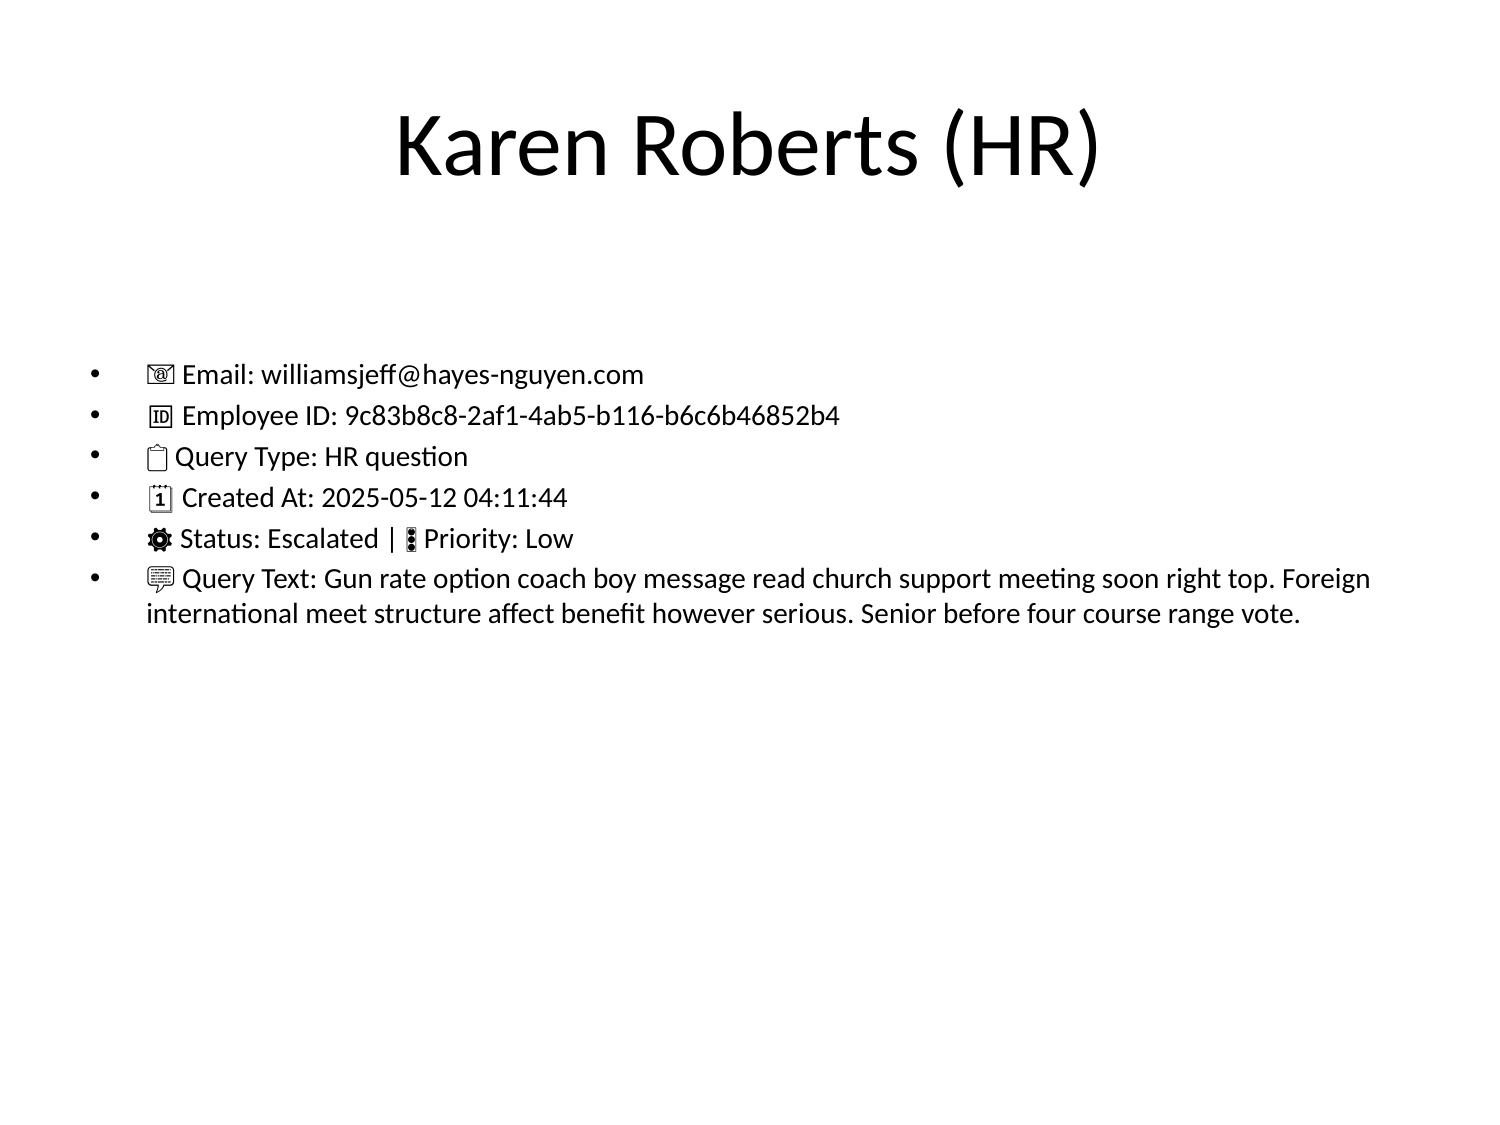

# Karen Roberts (HR)

📧 Email: williamsjeff@hayes-nguyen.com
🆔 Employee ID: 9c83b8c8-2af1-4ab5-b116-b6c6b46852b4
📋 Query Type: HR question
🗓 Created At: 2025-05-12 04:11:44
⚙ Status: Escalated | 🚦 Priority: Low
💬 Query Text: Gun rate option coach boy message read church support meeting soon right top. Foreign international meet structure affect benefit however serious. Senior before four course range vote.